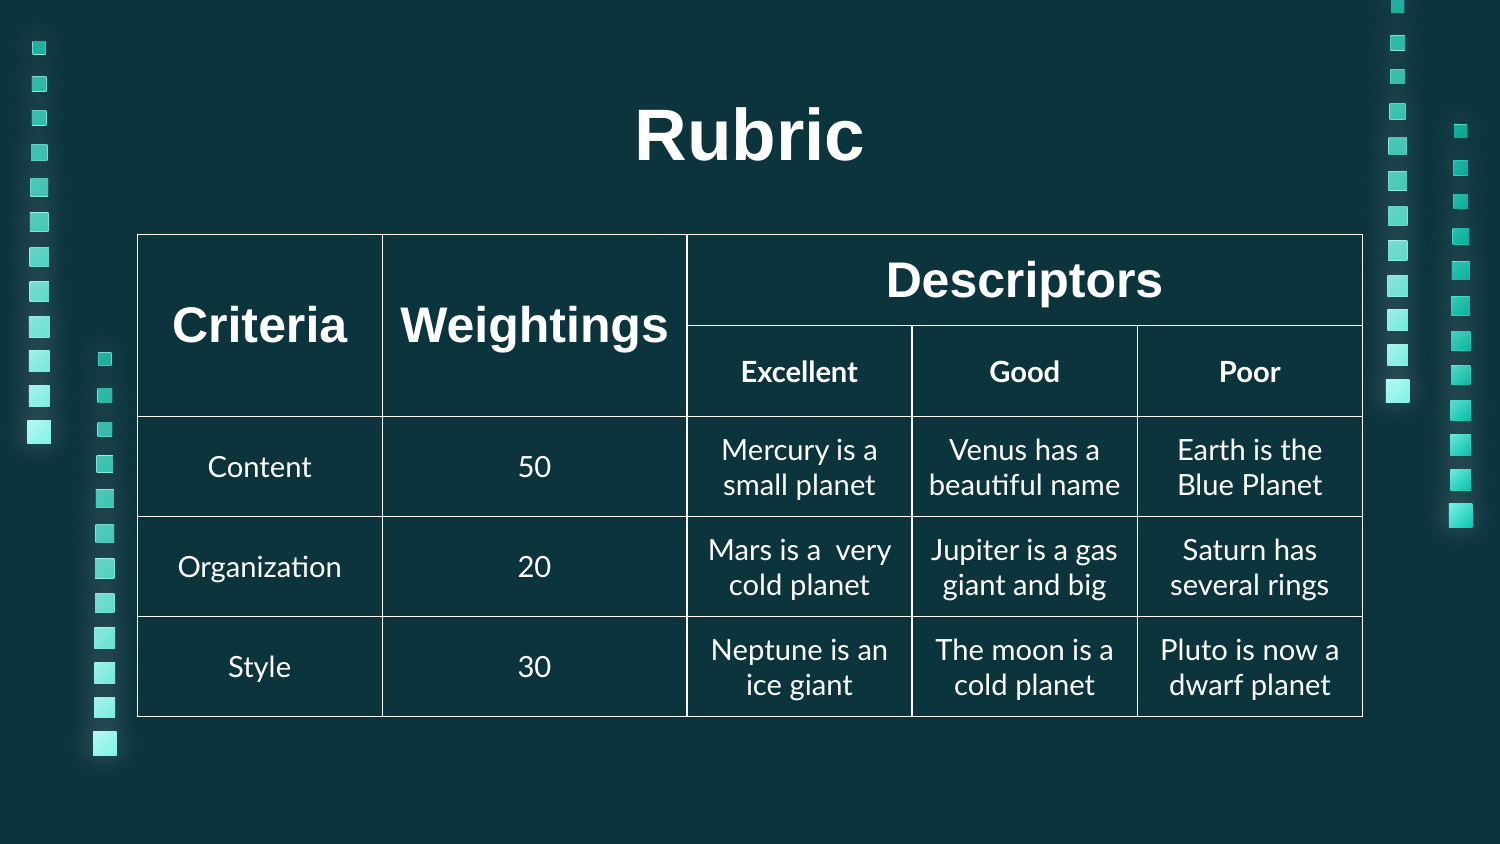

# Rubric
| Criteria | Weightings | Descriptors |  |  |
| --- | --- | --- | --- | --- |
|  |  | Excellent | Good | Poor |
| Content | 50 | Mercury is a small planet | Venus has a beautiful name | Earth is the Blue Planet |
| Organization | 20 | Mars is a very cold planet | Jupiter is a gas giant and big | Saturn has several rings |
| Style | 30 | Neptune is an ice giant | The moon is a cold planet | Pluto is now a dwarf planet |